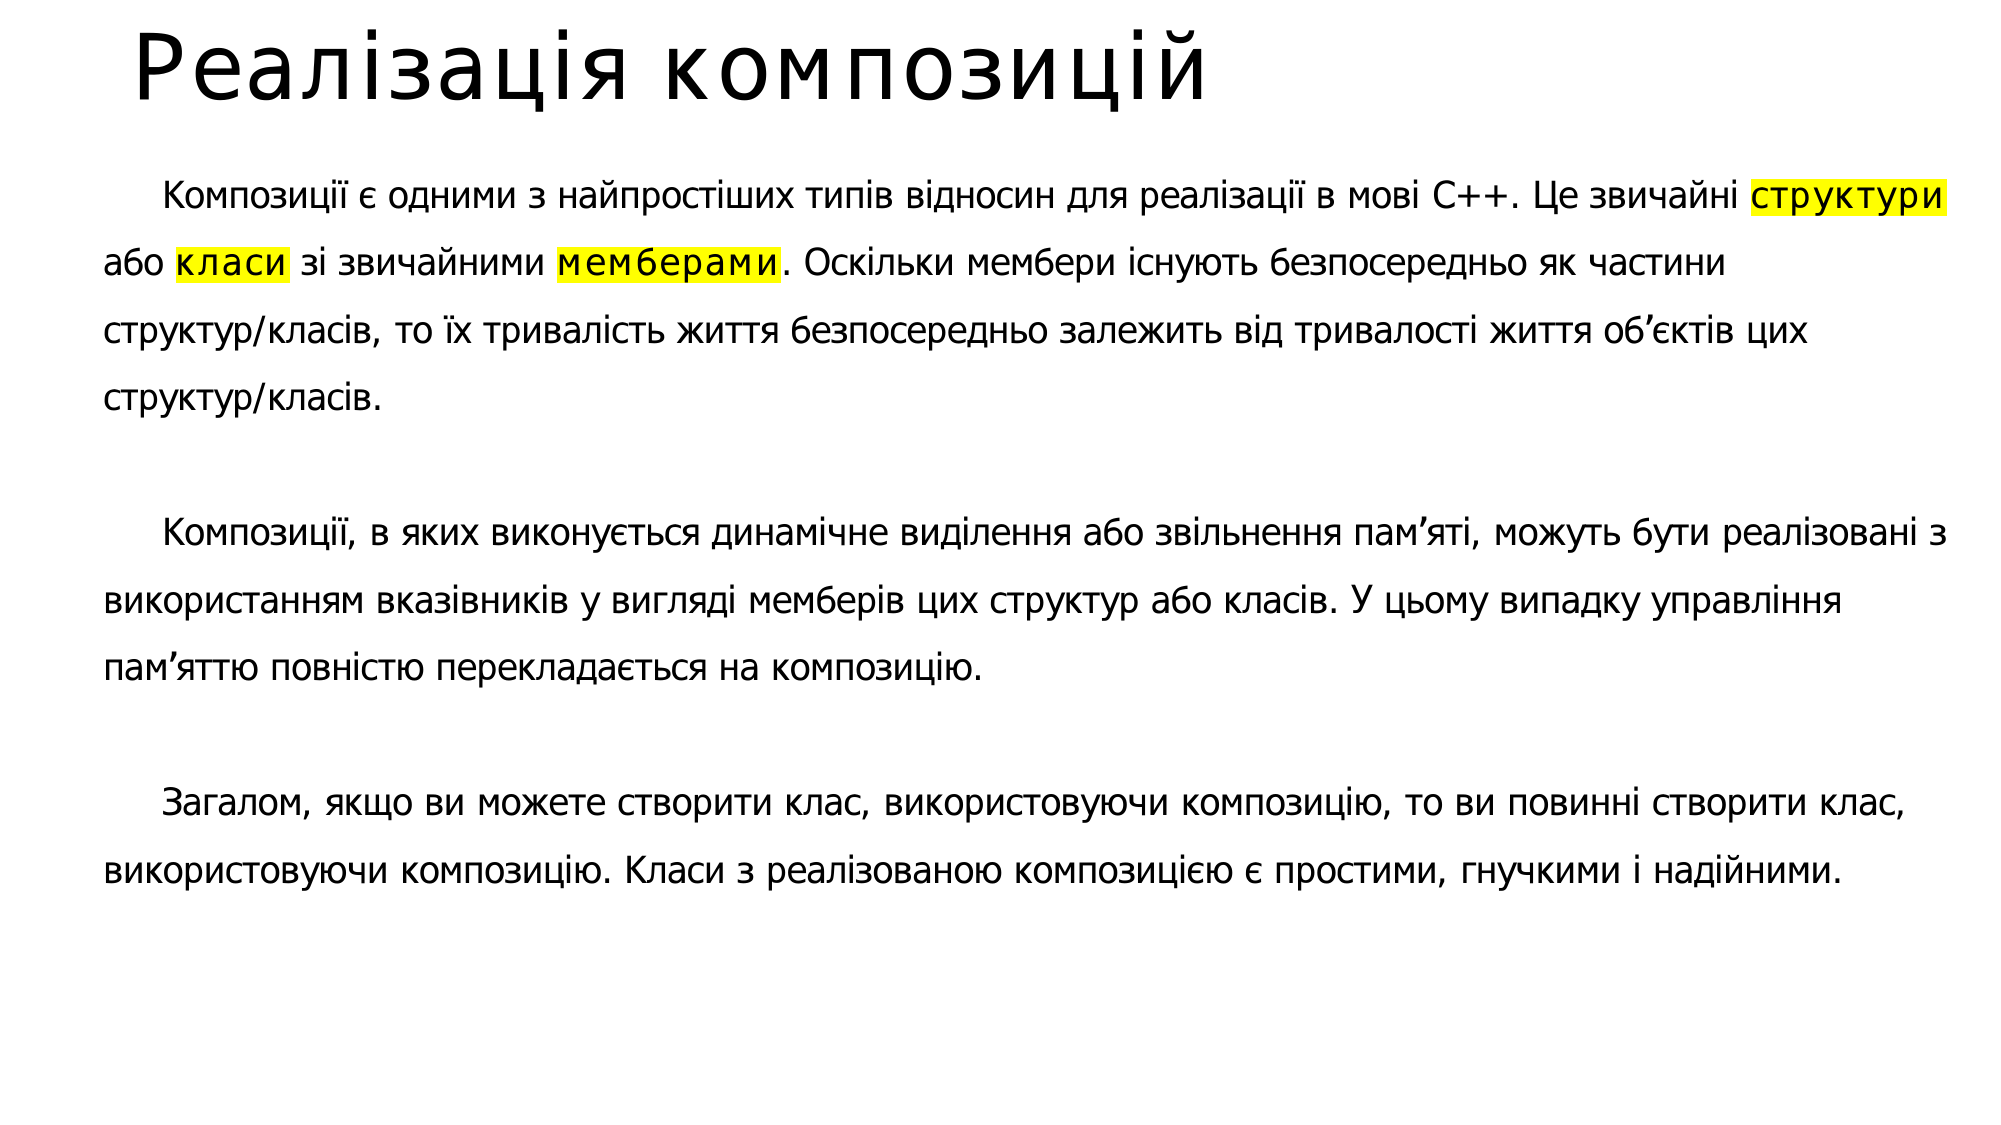

# Реалізація композицій
Композиції є одними з найпростіших типів відносин для реалізації в мові C++. Це звичайні структури або класи зі звичайними мемберами. Оскільки мембери існують безпосередньо як частини структур/класів, то їх тривалість життя безпосередньо залежить від тривалості життя об’єктів цих структур/класів.

Композиції, в яких виконується динамічне виділення або звільнення пам’яті, можуть бути реалізовані з використанням вказівників у вигляді мемберів цих структур або класів. У цьому випадку управління пам’яттю повністю перекладається на композицію.

Загалом, якщо ви можете створити клас, використовуючи композицію, то ви повинні створити клас, використовуючи композицію. Класи з реалізованою композицією є простими, гнучкими і надійними.